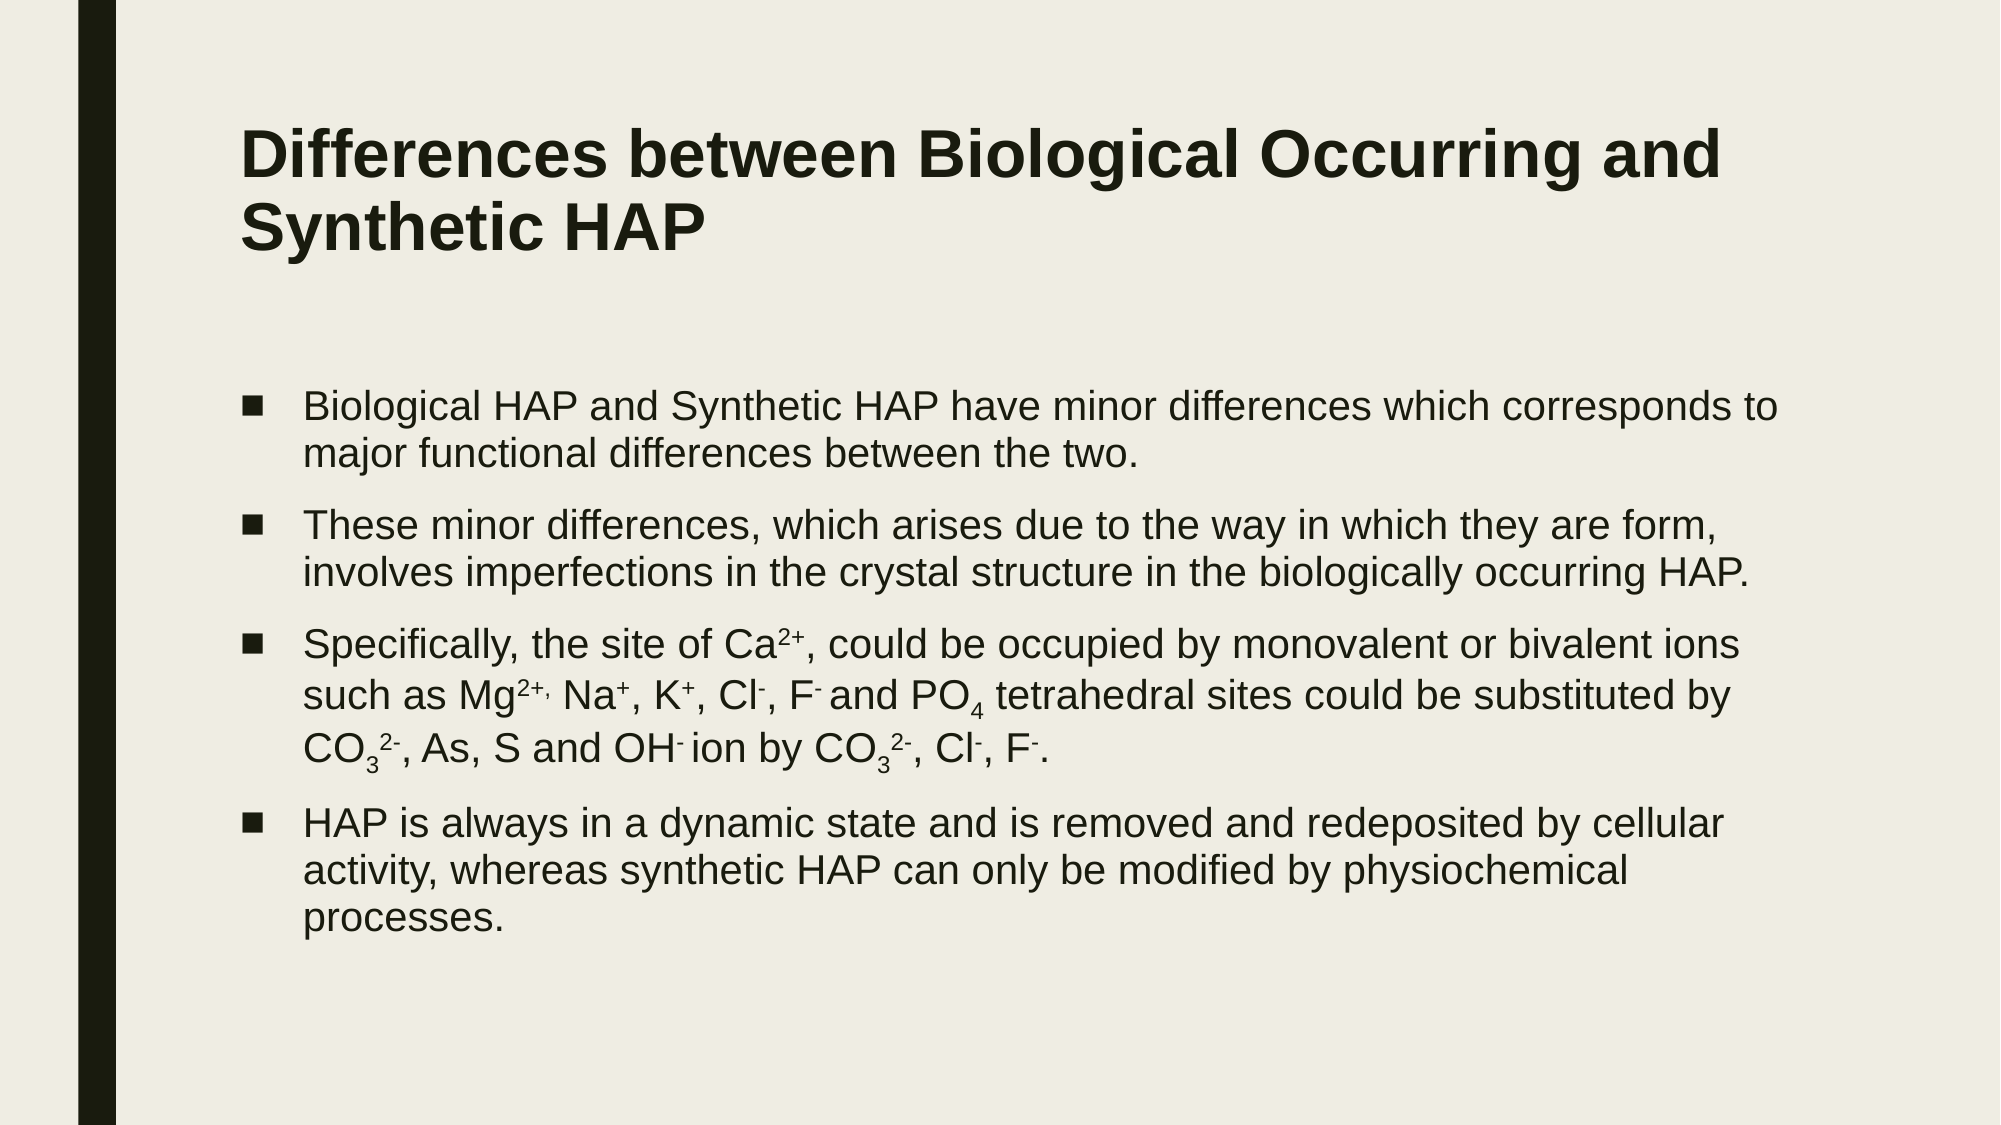

# Differences between Biological Occurring and Synthetic HAP
Biological HAP and Synthetic HAP have minor differences which corresponds to major functional differences between the two.
These minor differences, which arises due to the way in which they are form, involves imperfections in the crystal structure in the biologically occurring HAP.
Specifically, the site of Ca2+, could be occupied by monovalent or bivalent ions such as Mg2+, Na+, K+, Cl-, F- and PO4 tetrahedral sites could be substituted by CO32-, As, S and OH- ion by CO32-, Cl-, F-.
HAP is always in a dynamic state and is removed and redeposited by cellular activity, whereas synthetic HAP can only be modified by physiochemical processes.